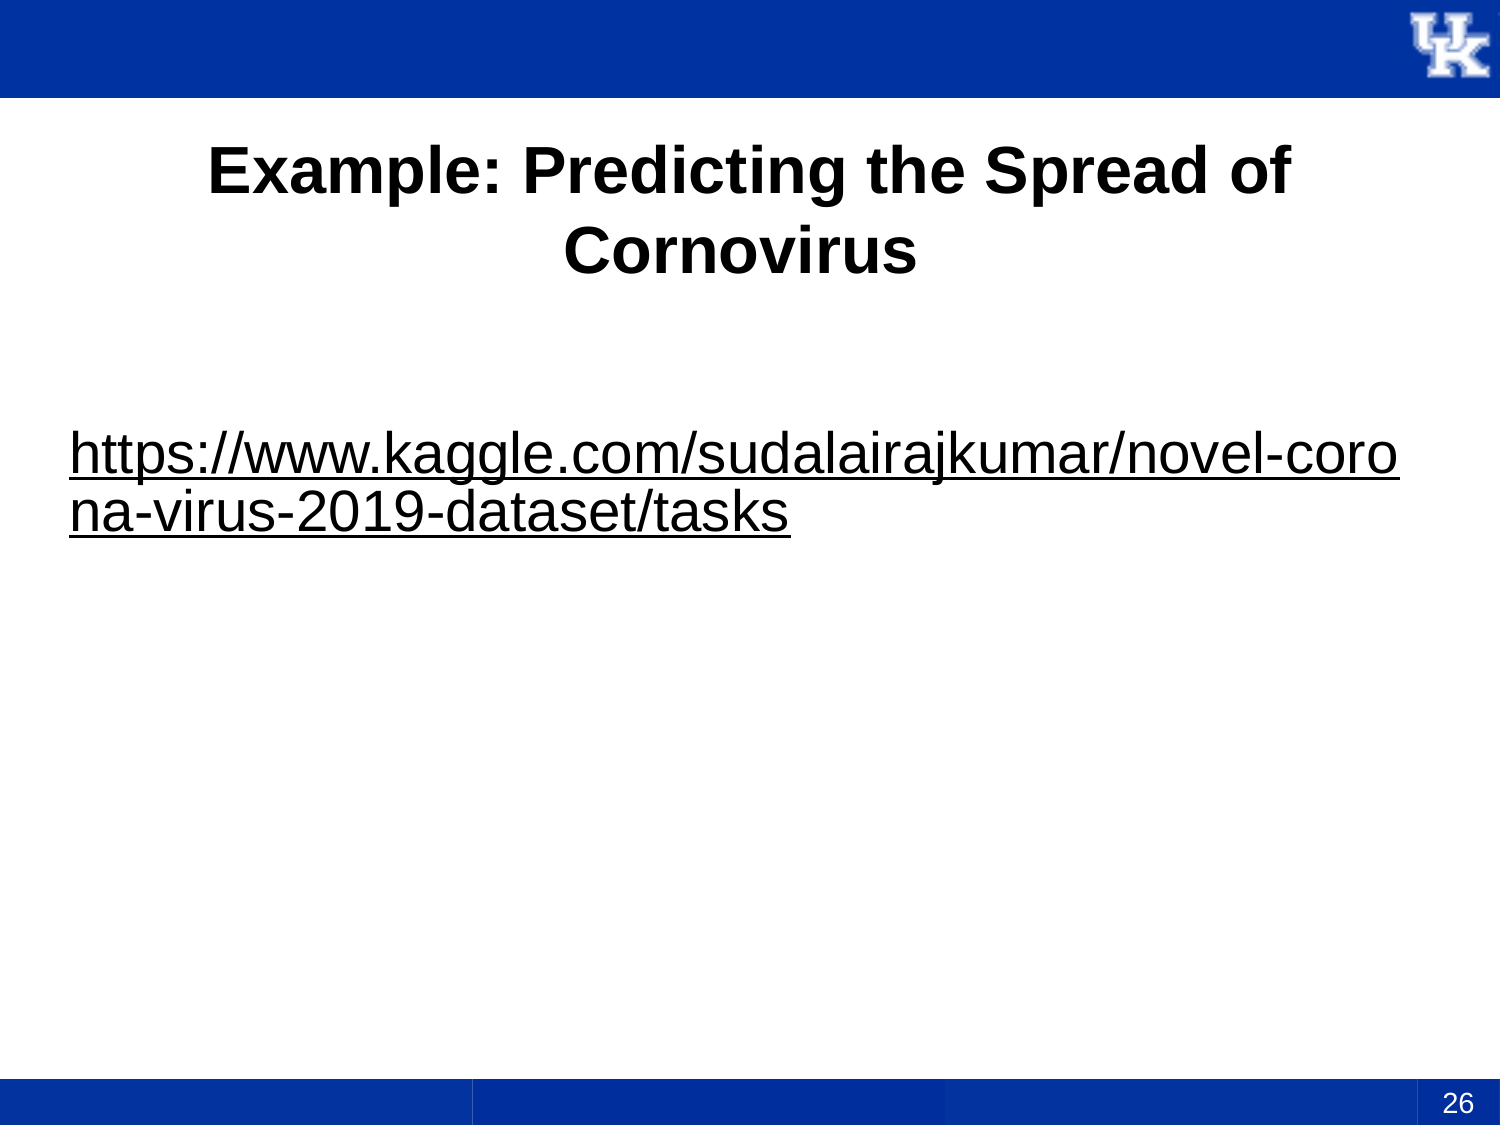

# Example: Predicting the Spread of Cornovirus
https://www.kaggle.com/sudalairajkumar/novel-corona-virus-2019-dataset/tasks
26